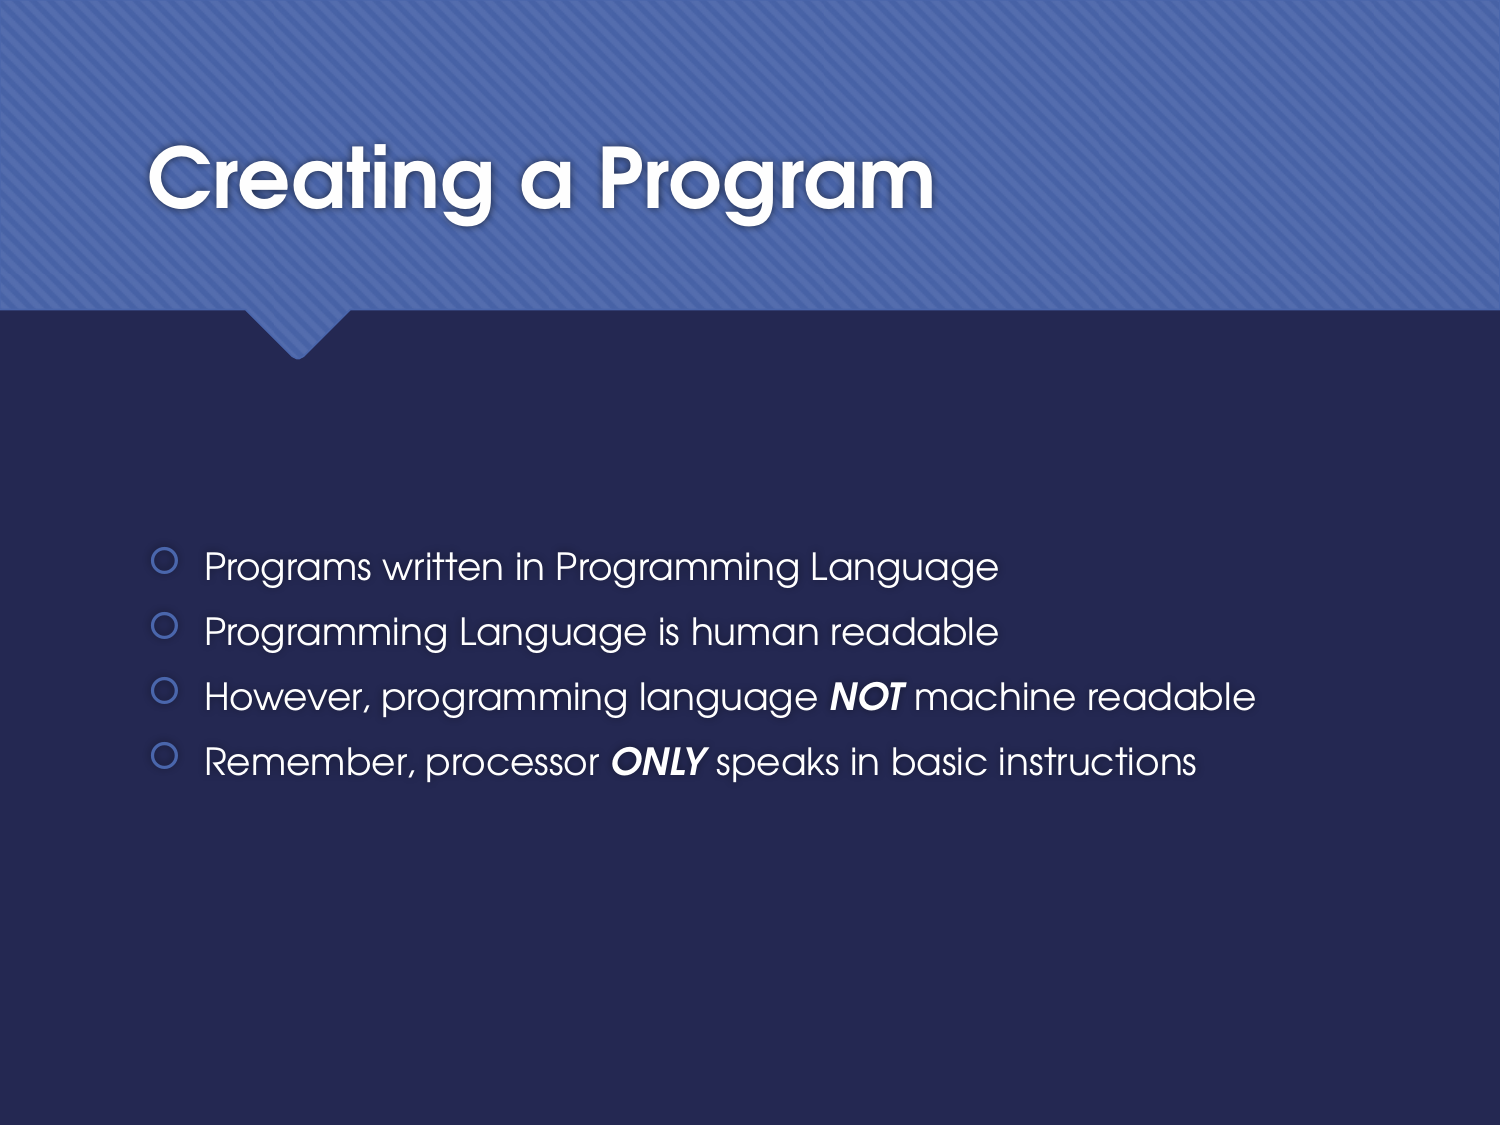

# Creating a Program
Programs written in Programming Language
Programming Language is human readable
However, programming language NOT machine readable
Remember, processor ONLY speaks in basic instructions